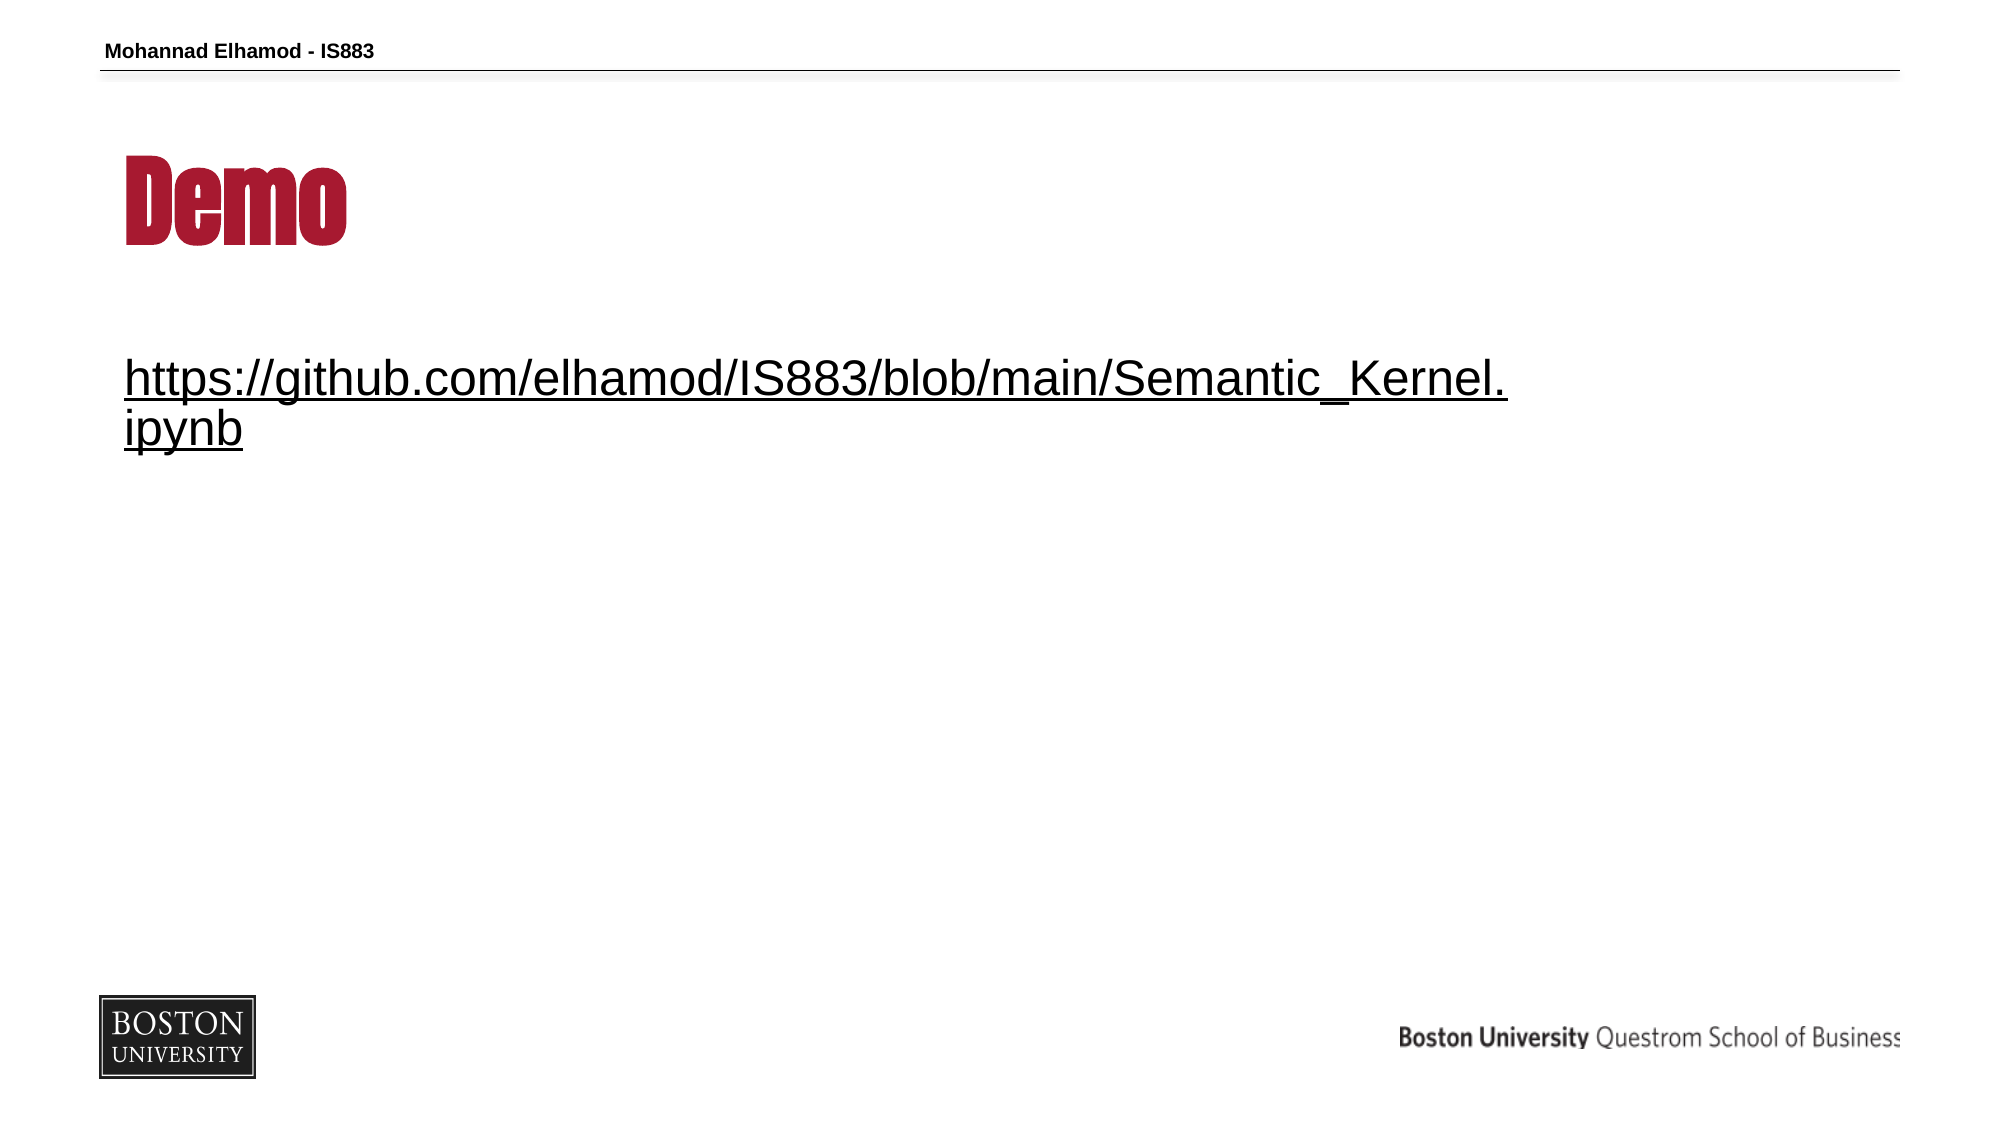

Mohannad Elhamod - IS883
# Demo
https://github.com/elhamod/IS883/blob/main/Semantic_Kernel.ipynb